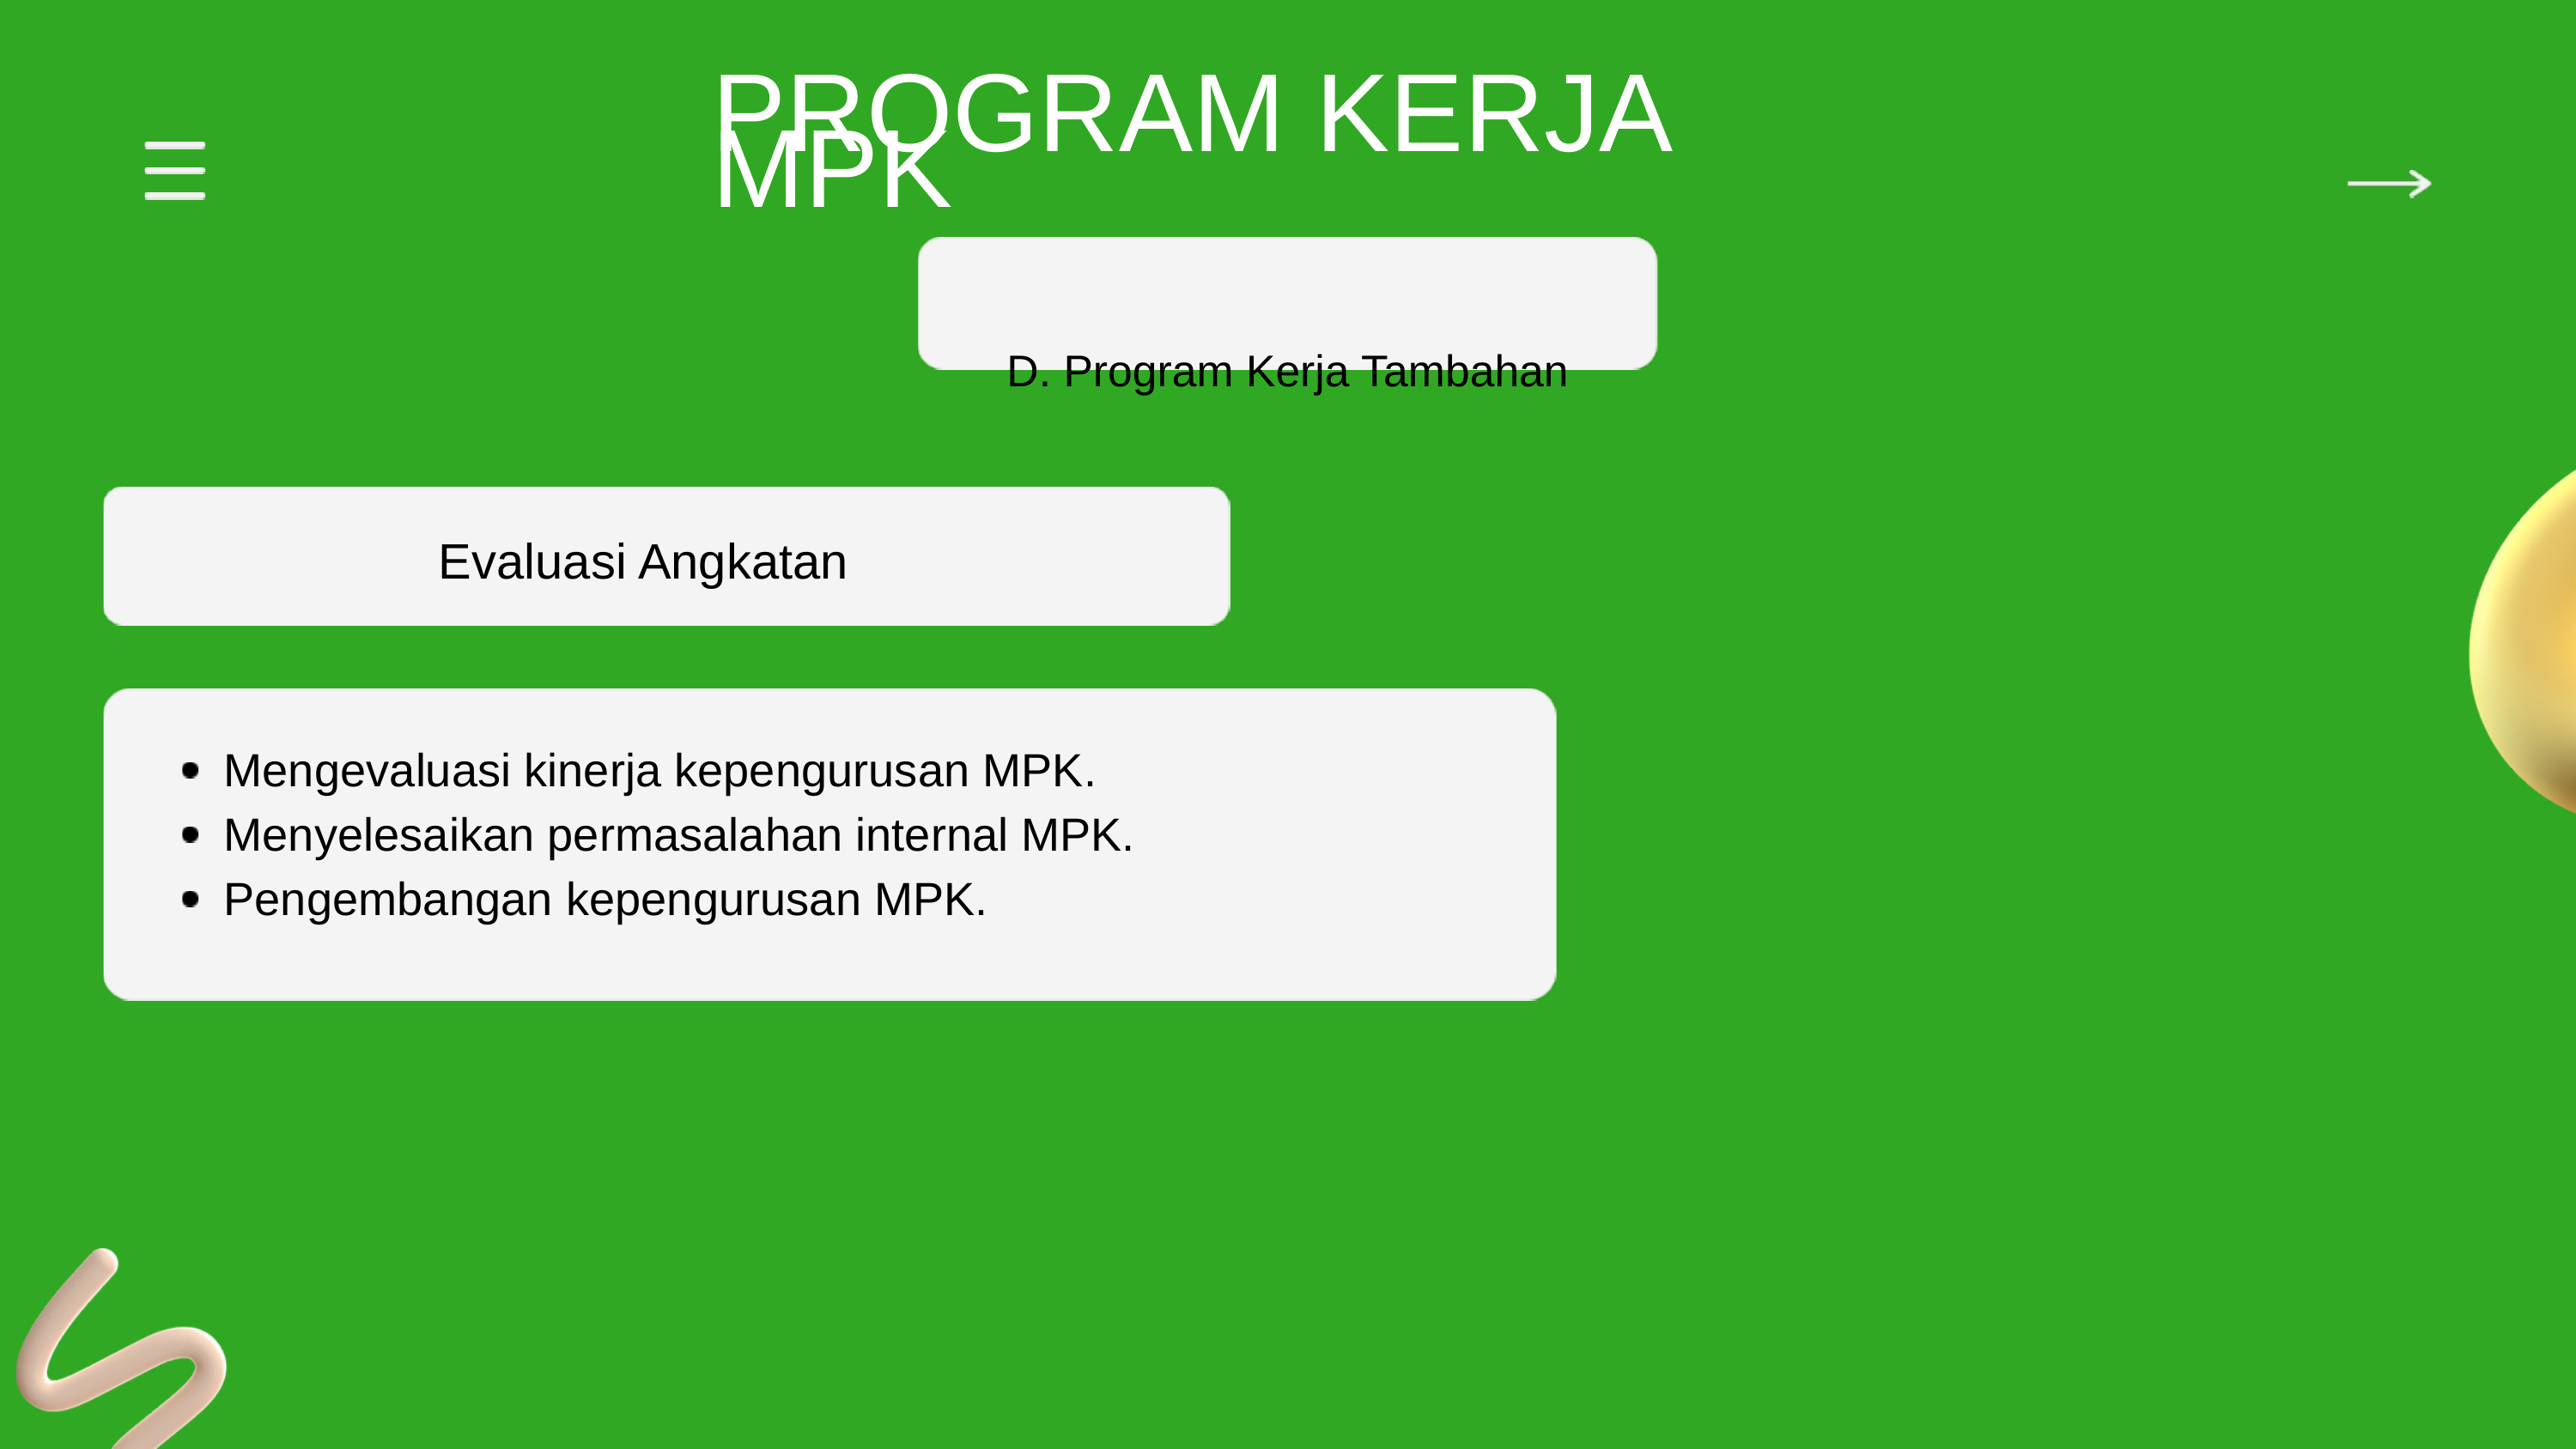

PROGRAM KERJA MPK

D. Program Kerja Tambahan

Evaluasi Angkatan

Mengevaluasi kinerja kepengurusan MPK. Menyelesaikan permasalahan internal MPK. Pengembangan kepengurusan MPK.